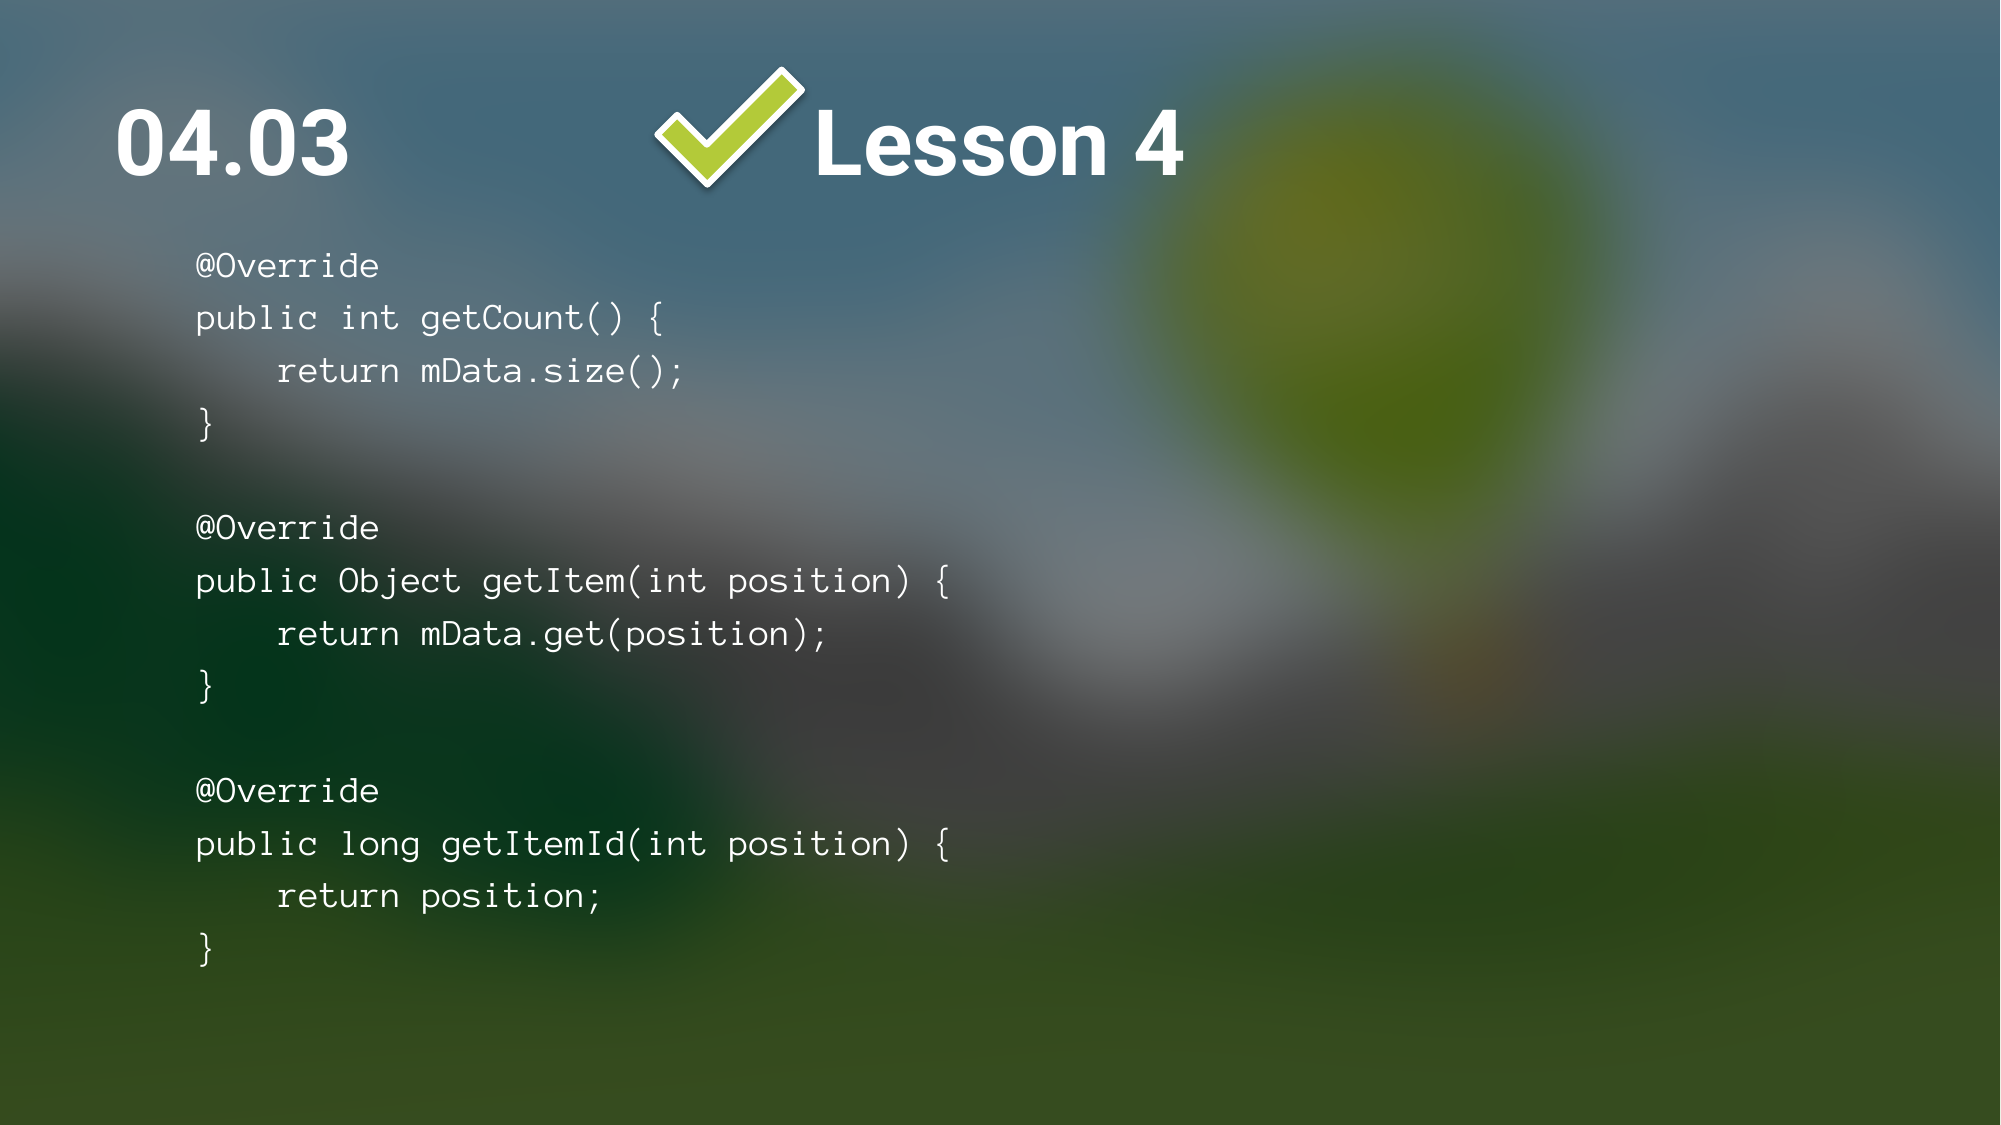

# Lesson 4
04.03

    @Override
    public int getCount() {
        return mData.size();
    }

    @Override
    public Object getItem(int position) {
        return mData.get(position);
    }

    @Override
    public long getItemId(int position) {
        return position;
    }